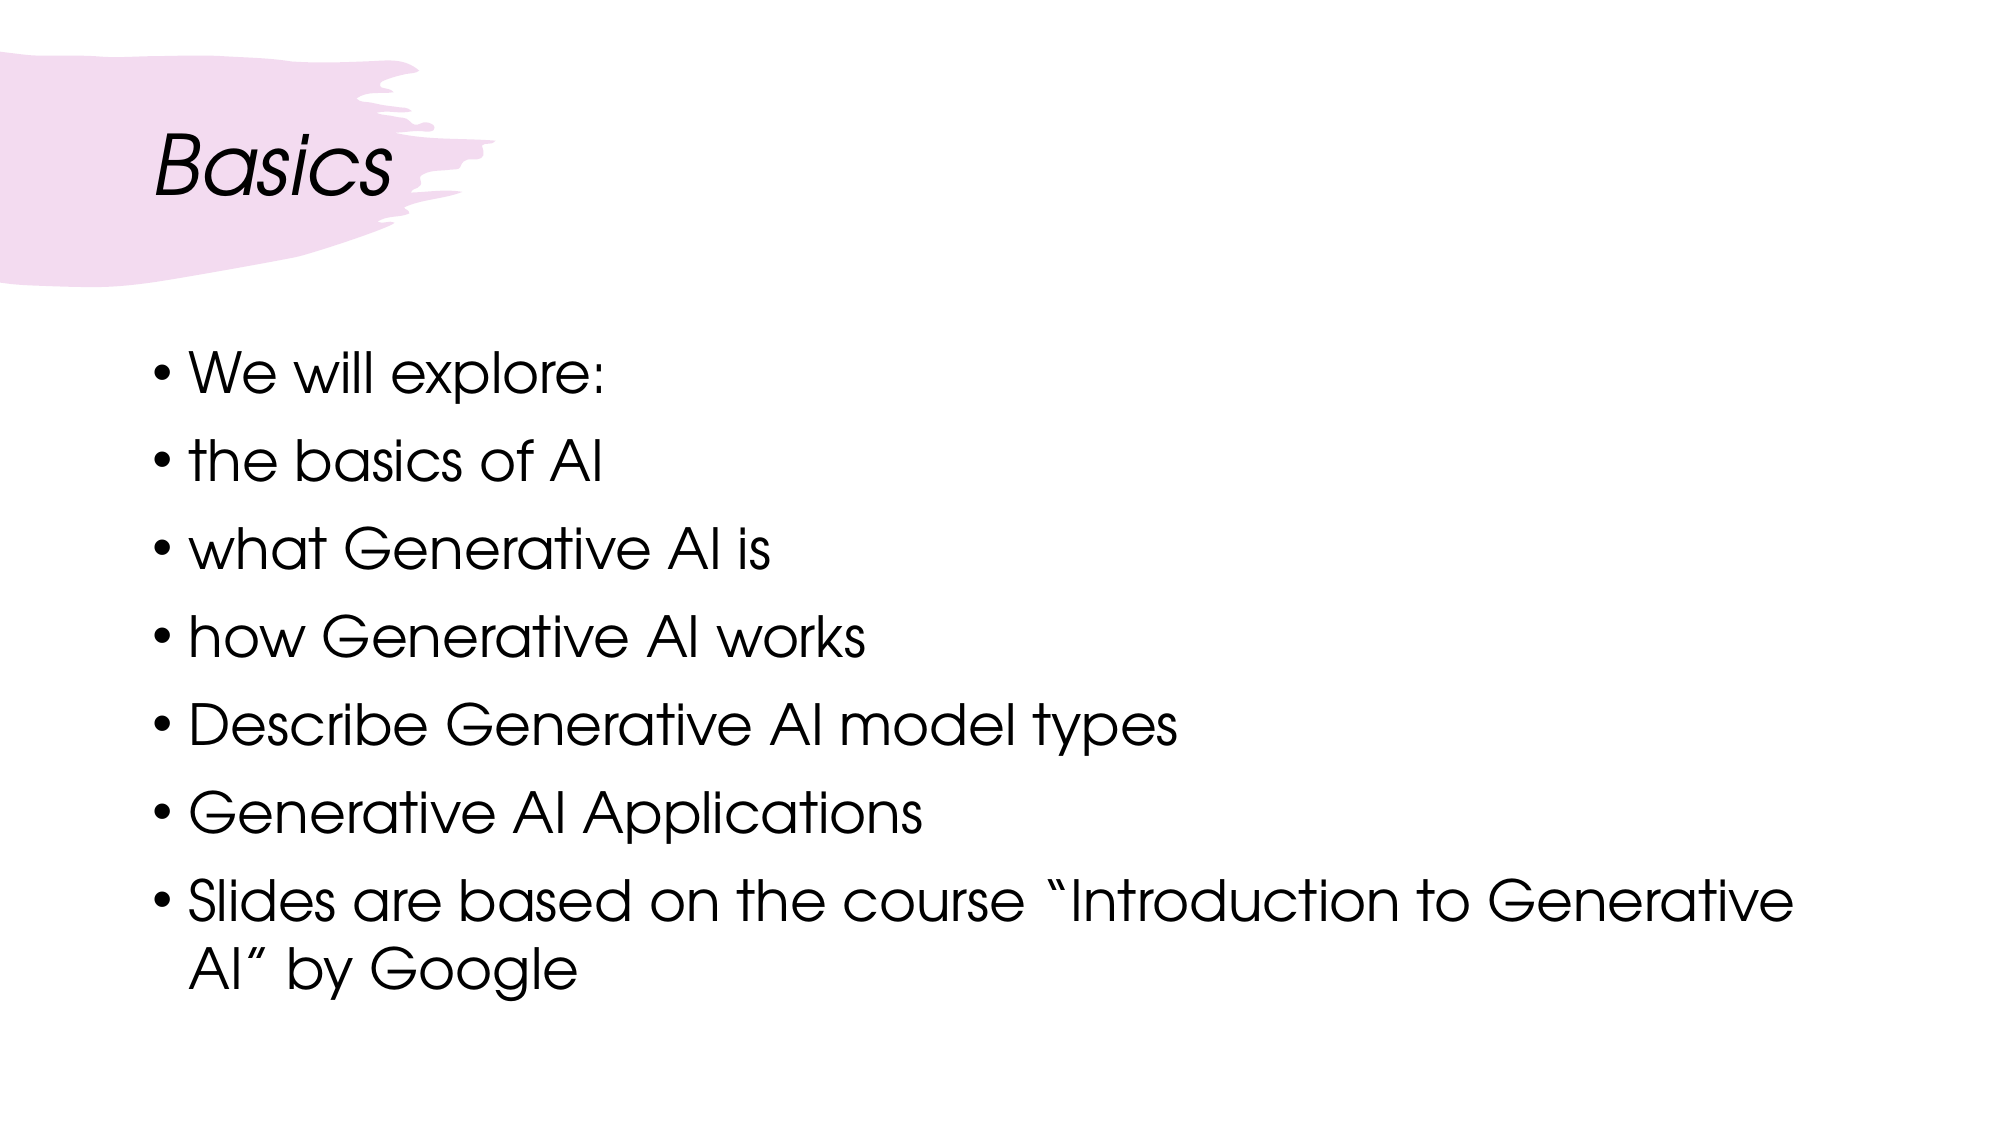

# Basics
We will explore:
the basics of AI
what Generative AI is
how Generative AI works
Describe Generative AI model types
Generative AI Applications
Slides are based on the course “Introduction to Generative AI” by Google